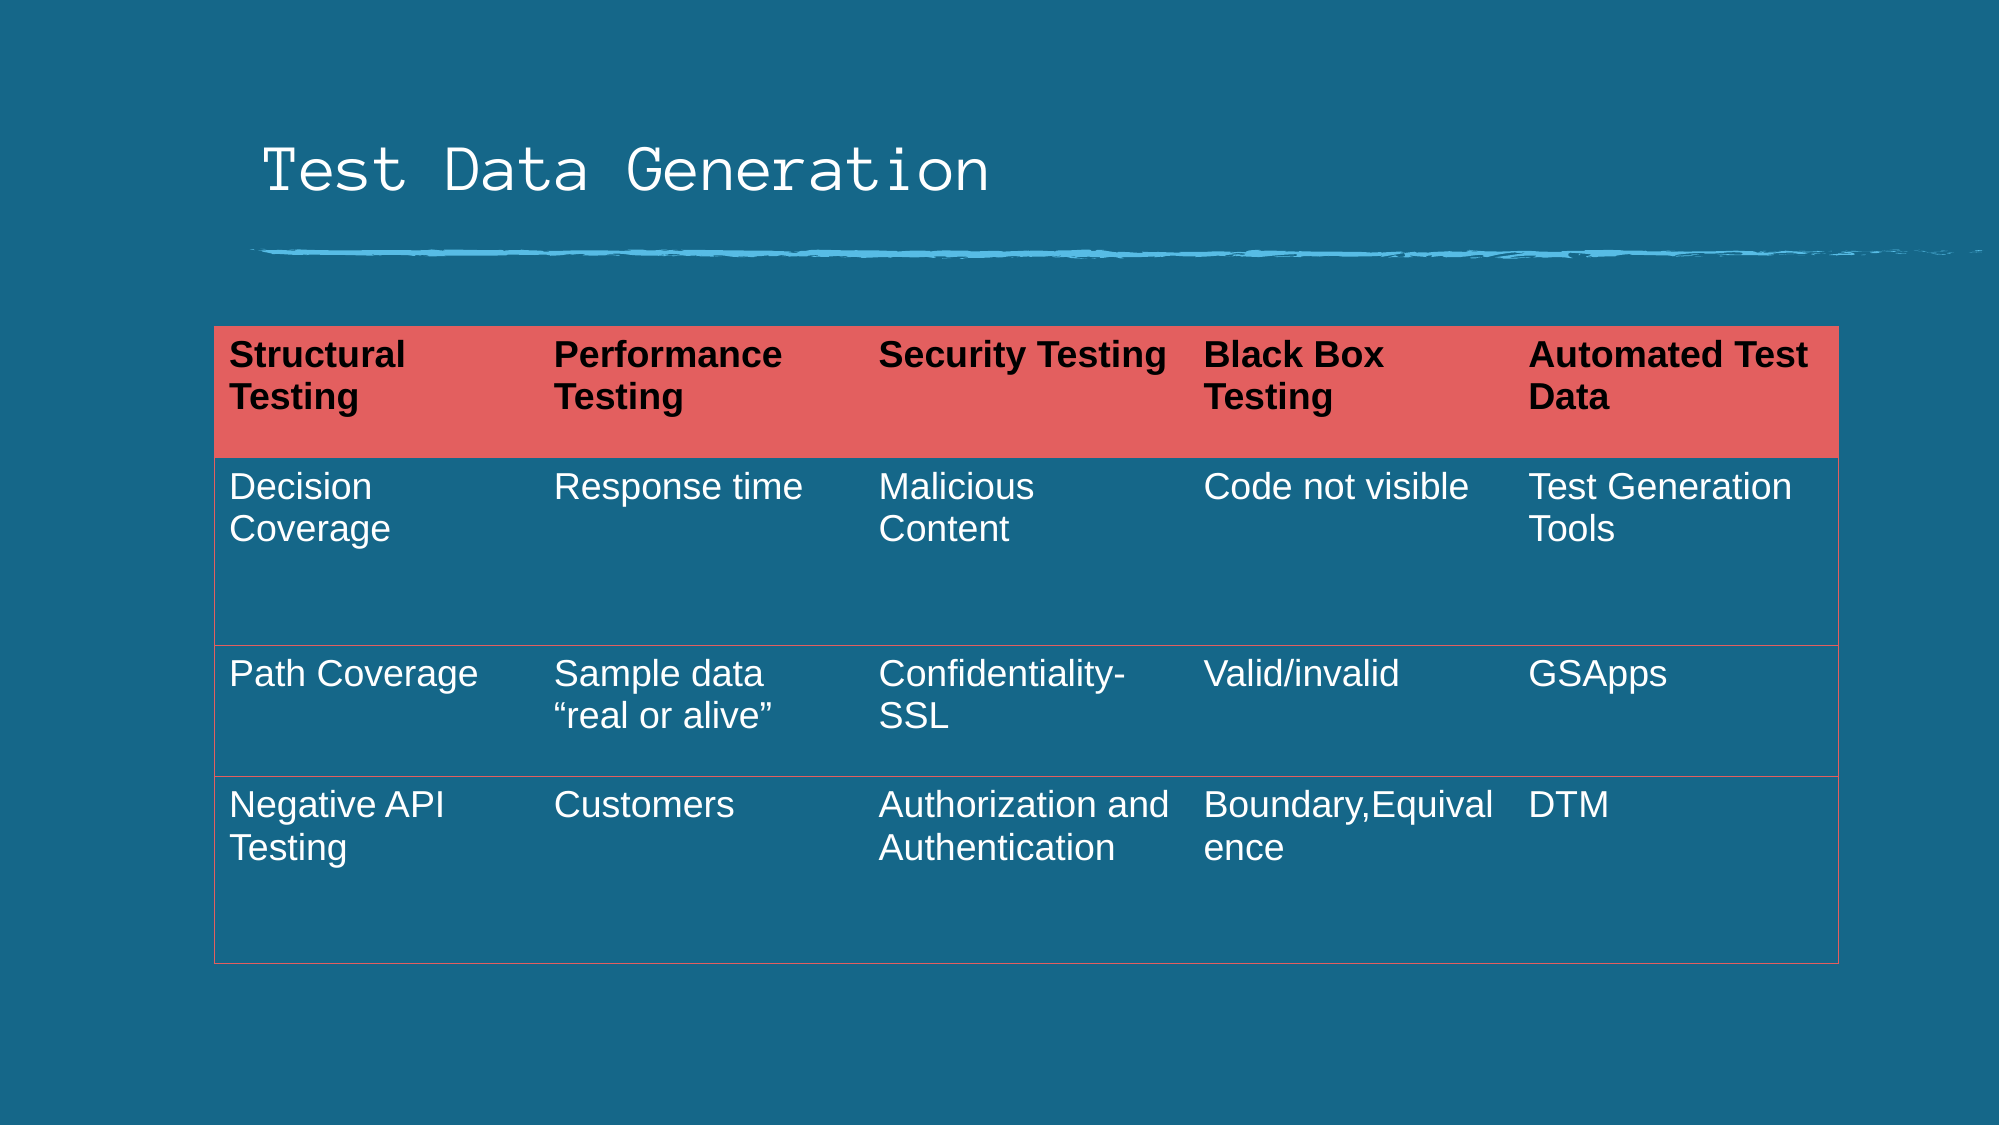

# Test Data Generation
| Structural Testing | Performance Testing | Security Testing | Black Box Testing | Automated Test Data |
| --- | --- | --- | --- | --- |
| Decision Coverage | Response time | Malicious Content | Code not visible | Test Generation Tools |
| Path Coverage | Sample data “real or alive” | Confidentiality-SSL | Valid/invalid | GSApps |
| Negative API Testing | Customers | Authorization and Authentication | Boundary,Equivalence | DTM |